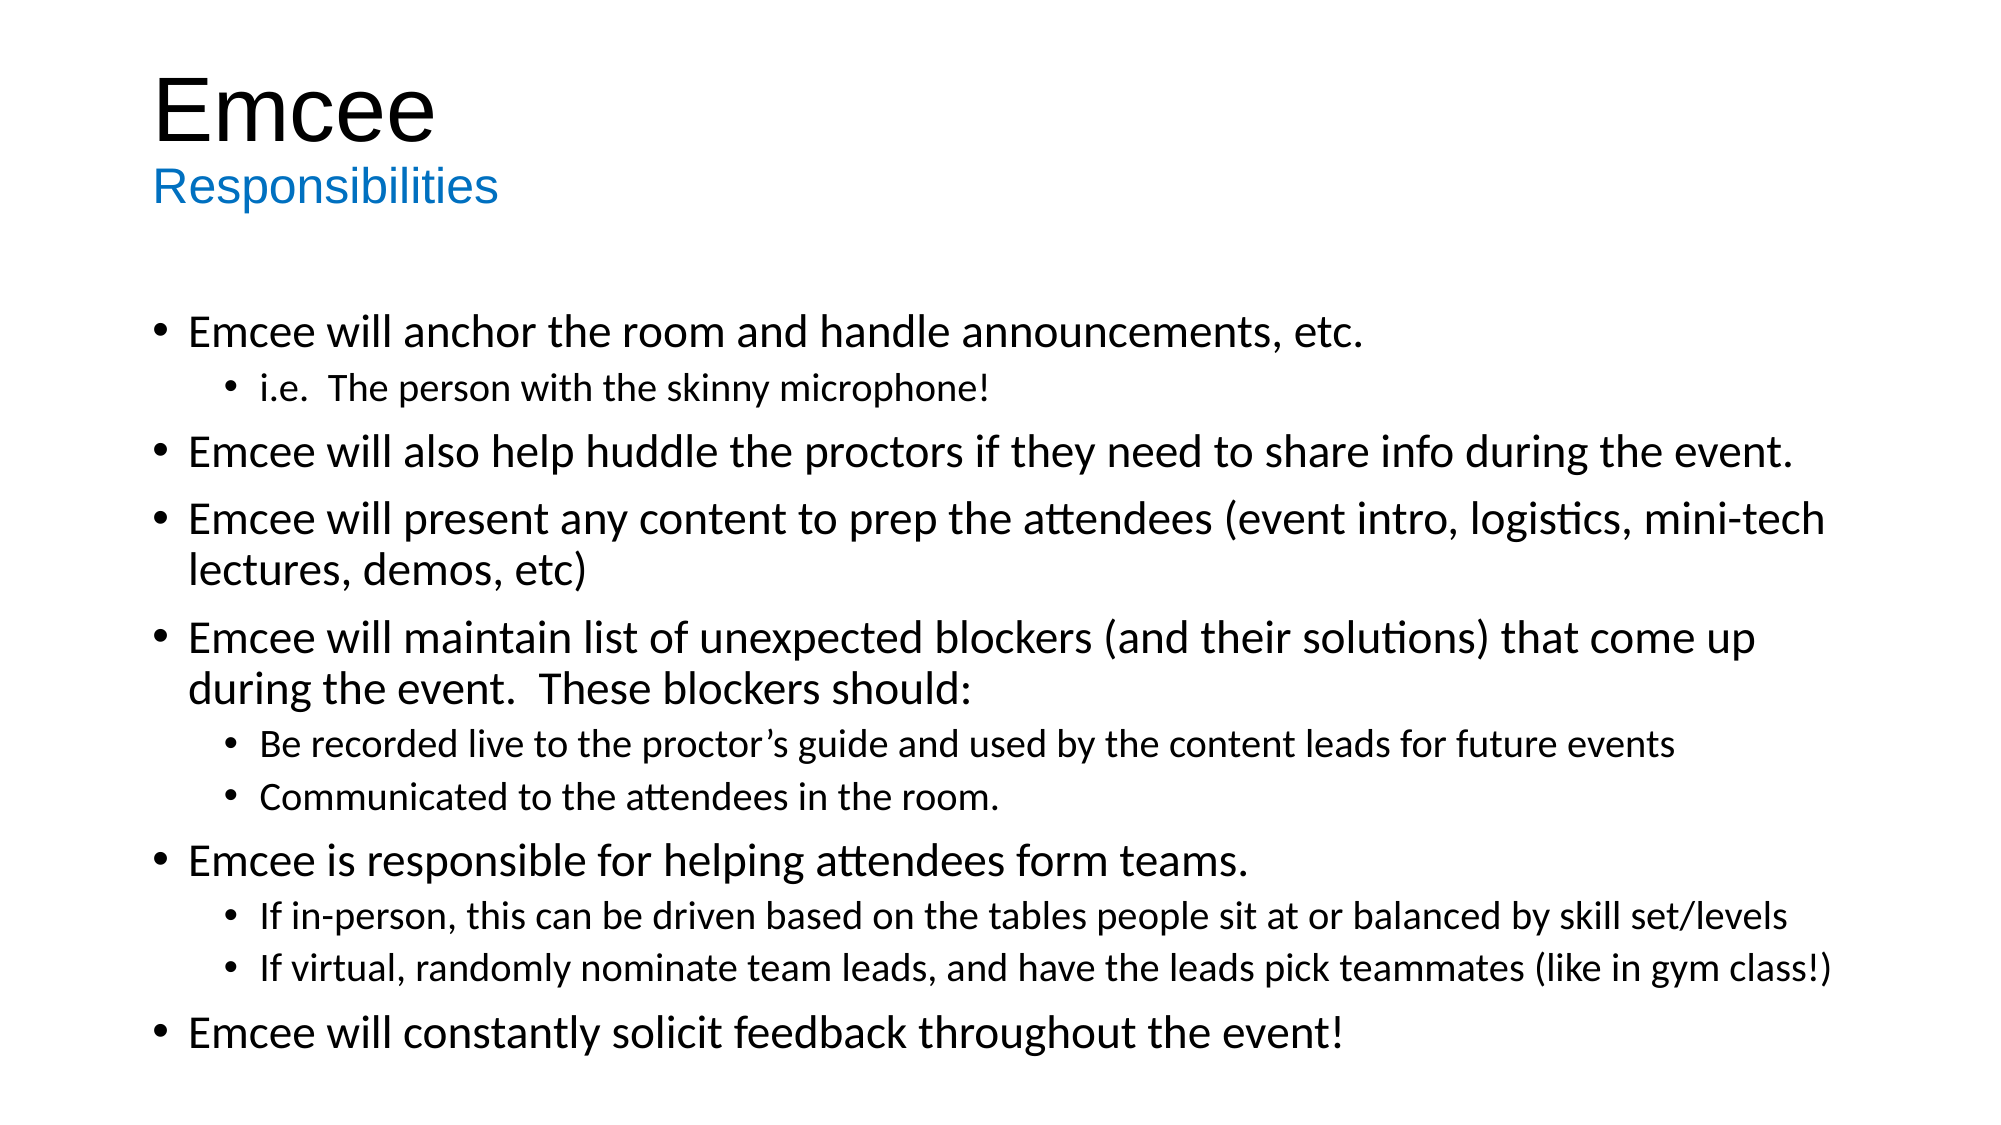

# Emcee Responsibilities
Emcee will anchor the room and handle announcements, etc.
i.e.  The person with the skinny microphone!
Emcee will also help huddle the proctors if they need to share info during the event.
Emcee will present any content to prep the attendees (event intro, logistics, mini-tech lectures, demos, etc)
Emcee will maintain list of unexpected blockers (and their solutions) that come up during the event.  These blockers should:
Be recorded live to the proctor’s guide and used by the content leads for future events
Communicated to the attendees in the room.
Emcee is responsible for helping attendees form teams.
If in-person, this can be driven based on the tables people sit at or balanced by skill set/levels
If virtual, randomly nominate team leads, and have the leads pick teammates (like in gym class!)
Emcee will constantly solicit feedback throughout the event!